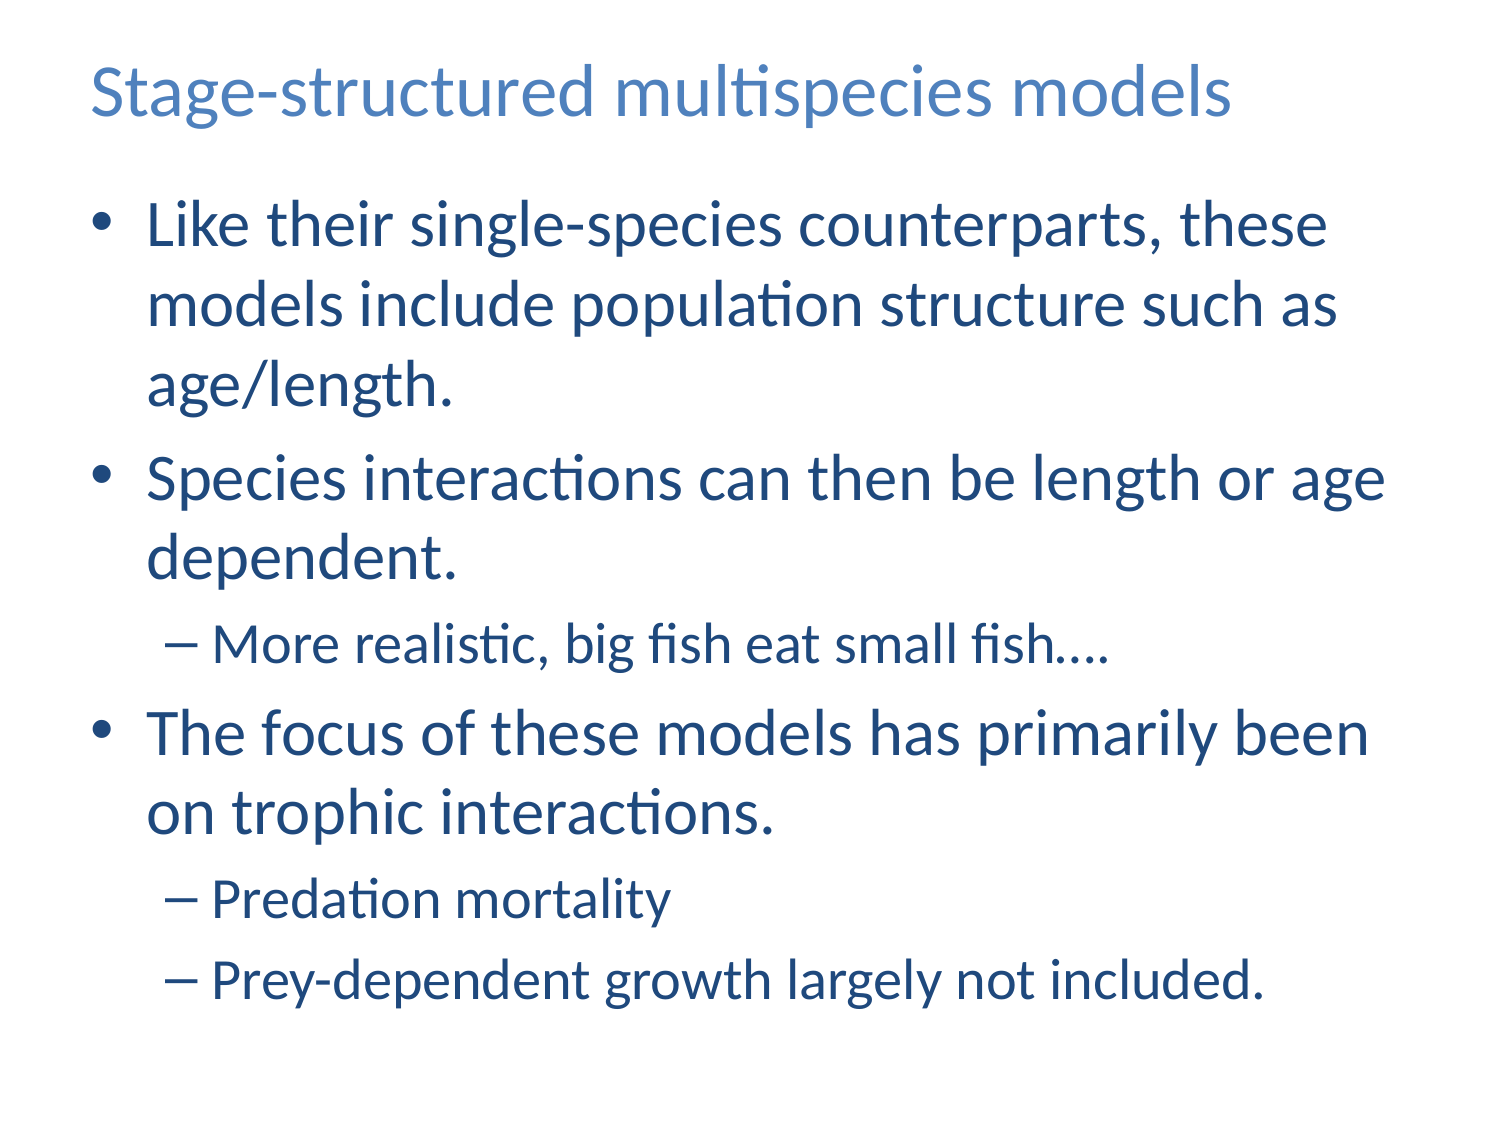

# Stage-structured multispecies models
Like their single-species counterparts, these models include population structure such as age/length.
Species interactions can then be length or age dependent.
More realistic, big fish eat small fish….
The focus of these models has primarily been on trophic interactions.
Predation mortality
Prey-dependent growth largely not included.